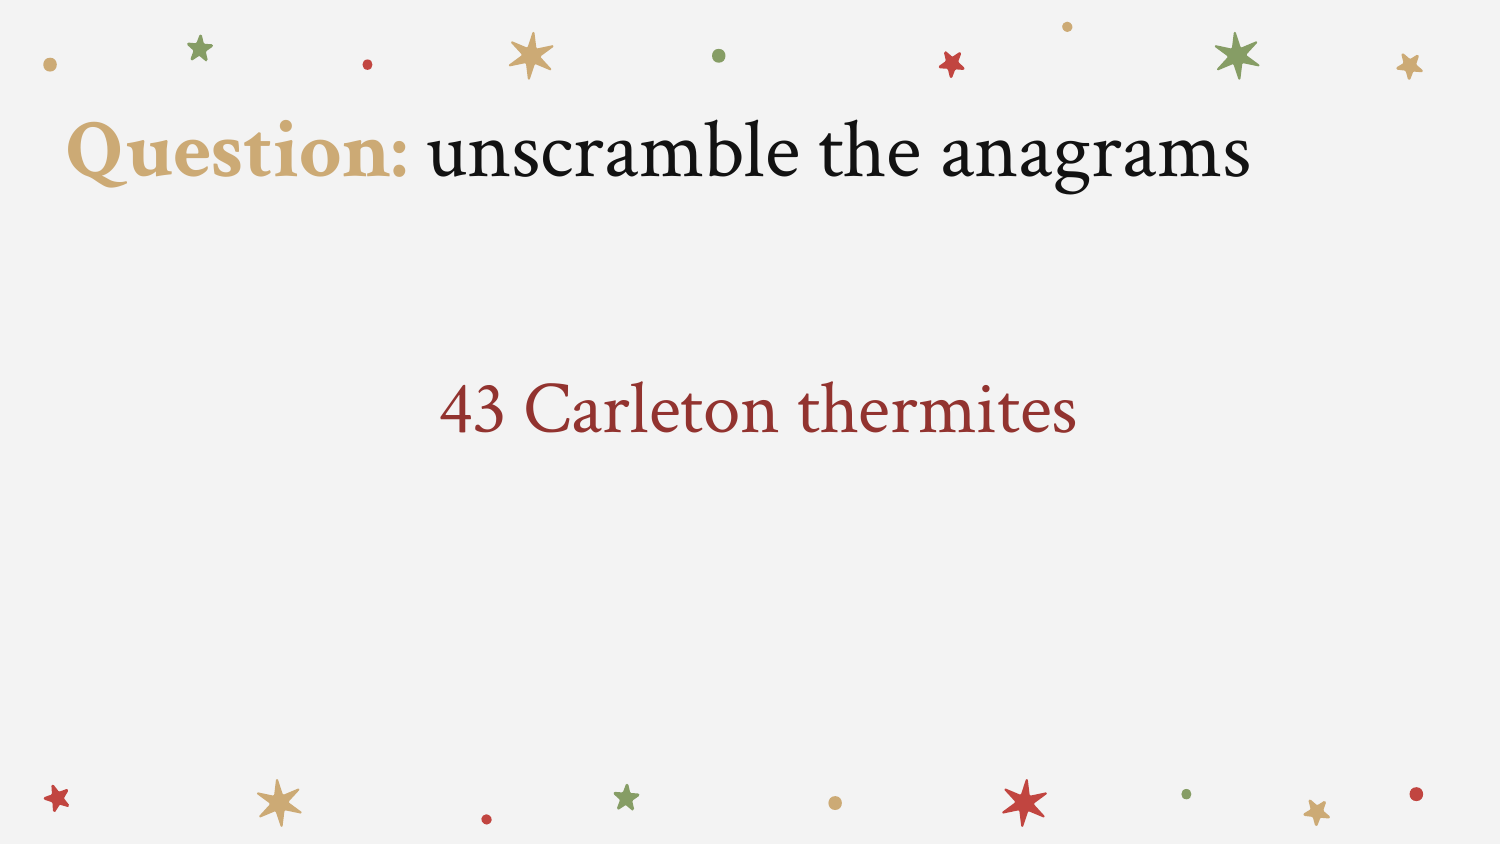

# Question: unscramble the anagrams
43 Carleton thermites